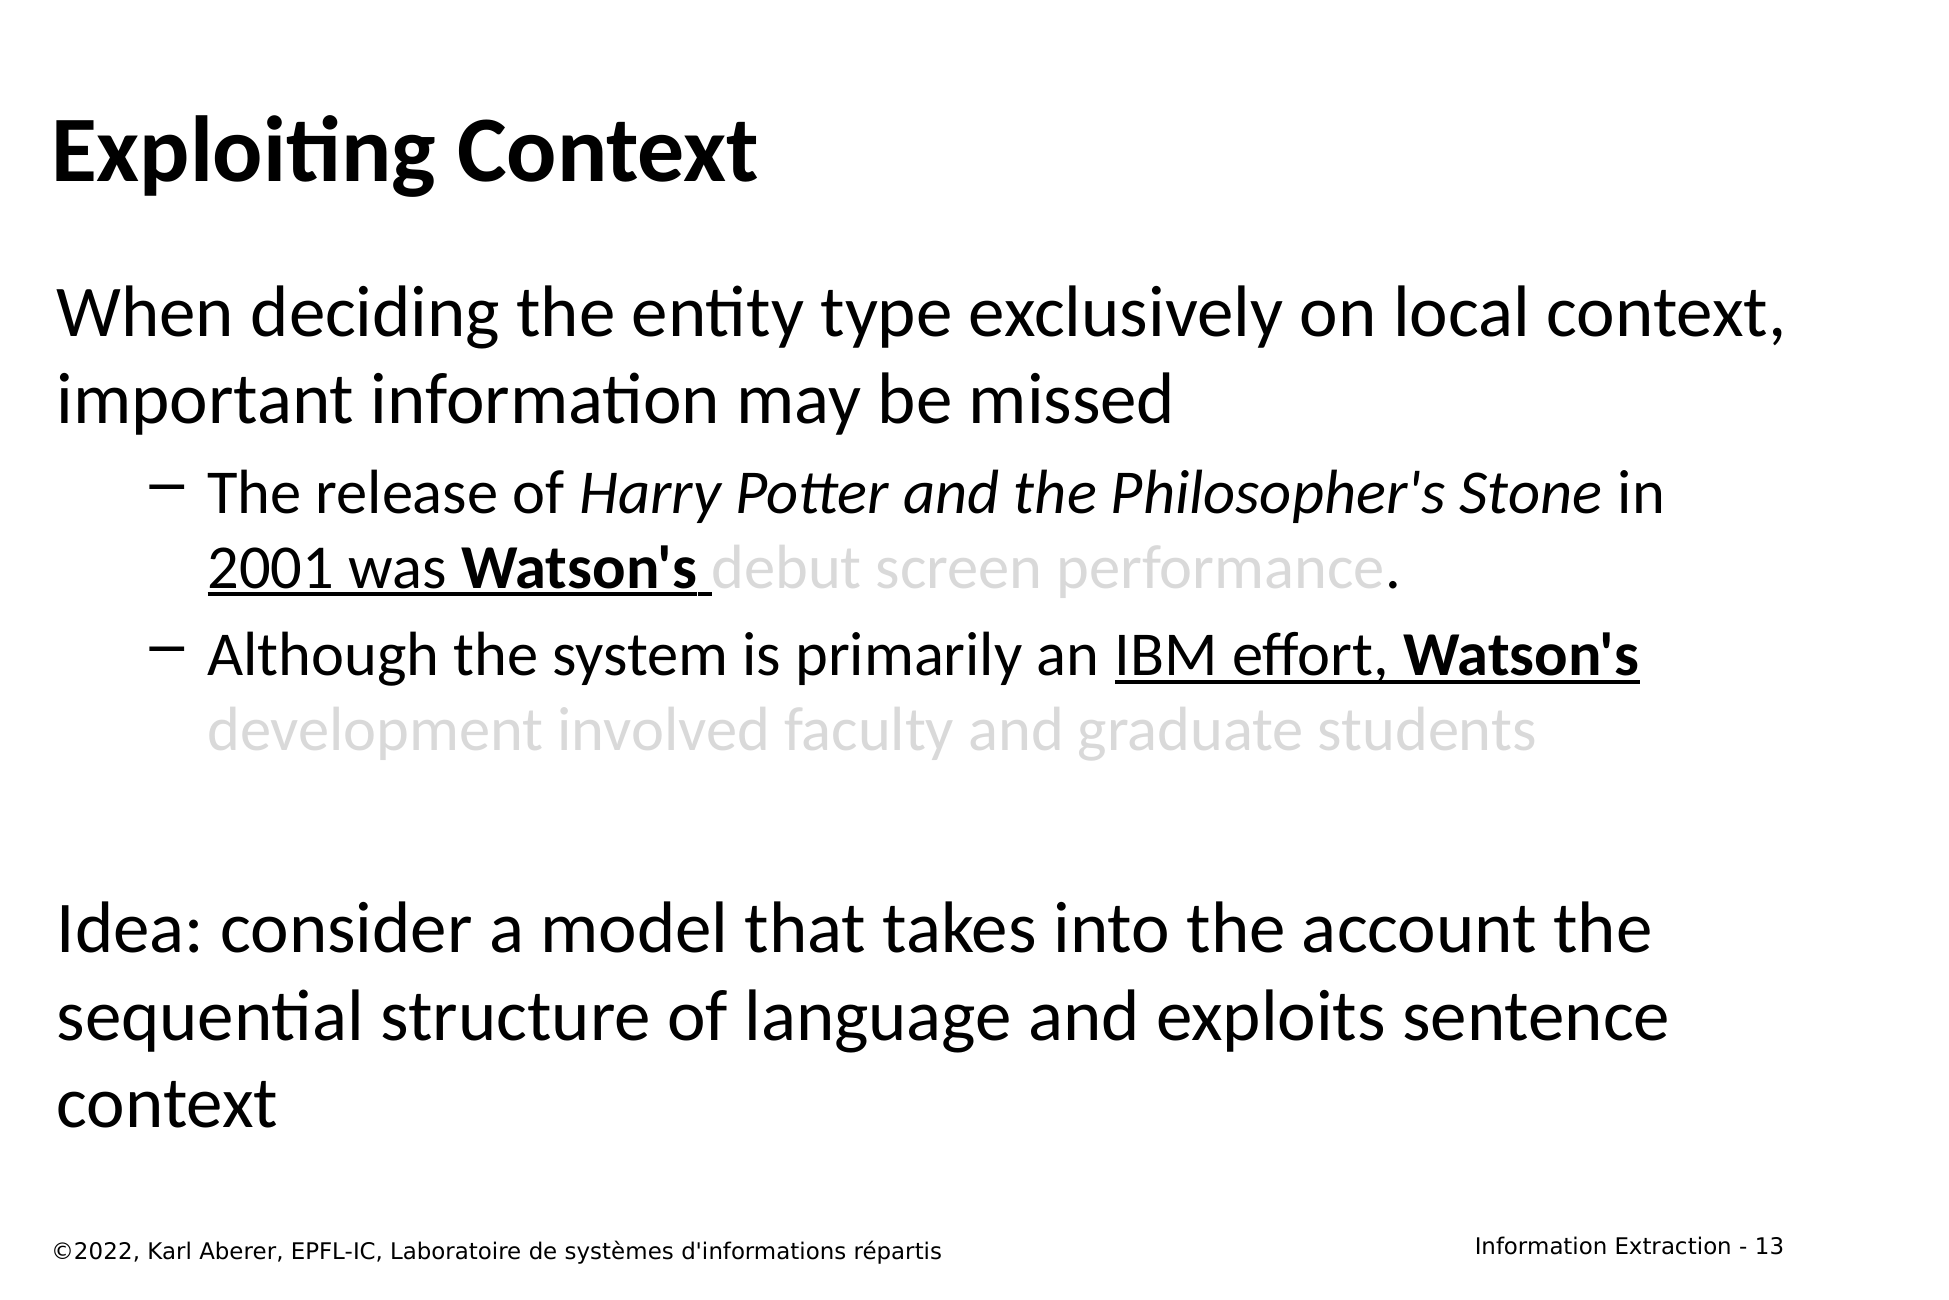

# Exploiting Context
When deciding the entity type exclusively on local context, important information may be missed
The release of Harry Potter and the Philosopher's Stone in 2001 was Watson's debut screen performance.
Although the system is primarily an IBM effort, Watson's development involved faculty and graduate students

Idea: consider a model that takes into the account the sequential structure of language and exploits sentence context
©2022, Karl Aberer, EPFL-IC, Laboratoire de systèmes d'informations répartis